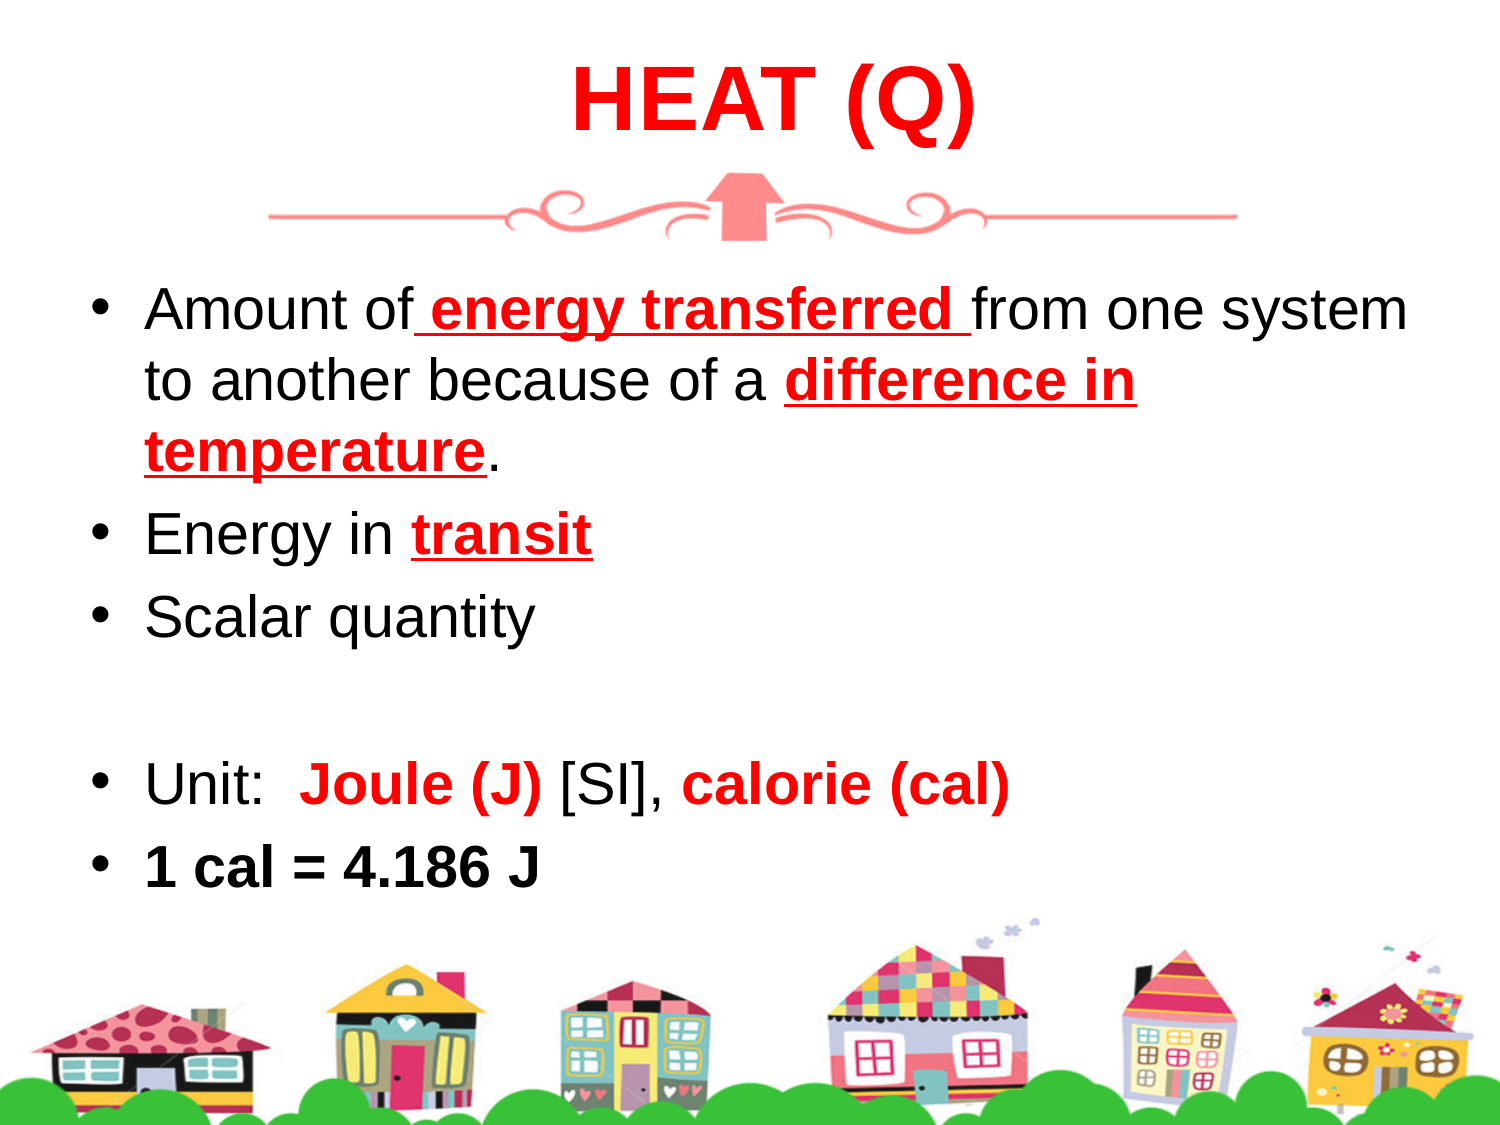

# HEAT (Q)
Amount of energy transferred from one system to another because of a difference in temperature.
Energy in transit
Scalar quantity

Unit:  Joule (J) [SI], calorie (cal)
1 cal = 4.186 J